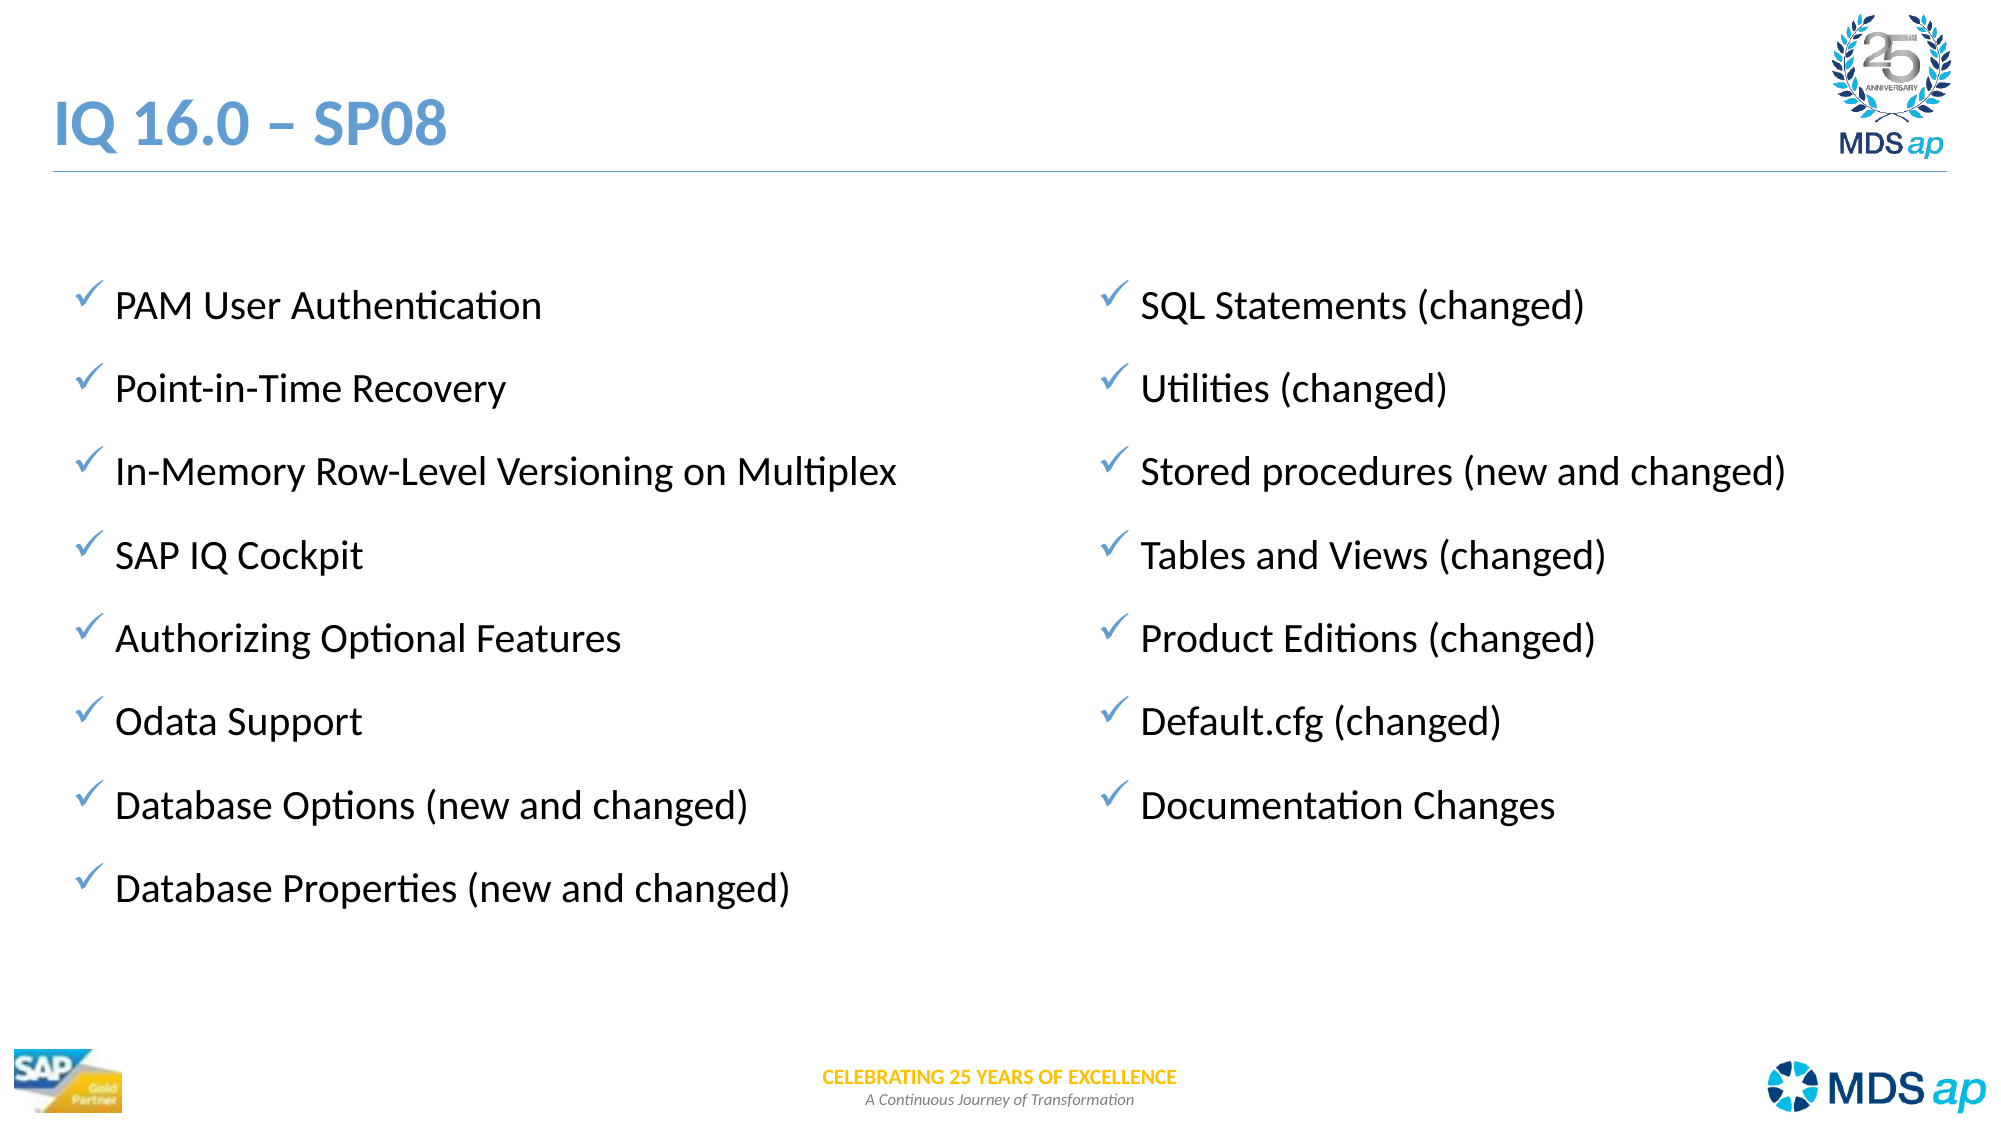

# IQ 16.0 – SP08
SQL Statements (changed)
Utilities (changed)
Stored procedures (new and changed)
Tables and Views (changed)
Product Editions (changed)
Default.cfg (changed)
Documentation Changes

PAM User Authentication
Point-in-Time Recovery
In-Memory Row-Level Versioning on Multiplex
SAP IQ Cockpit
Authorizing Optional Features
Odata Support
Database Options (new and changed)
Database Properties (new and changed)